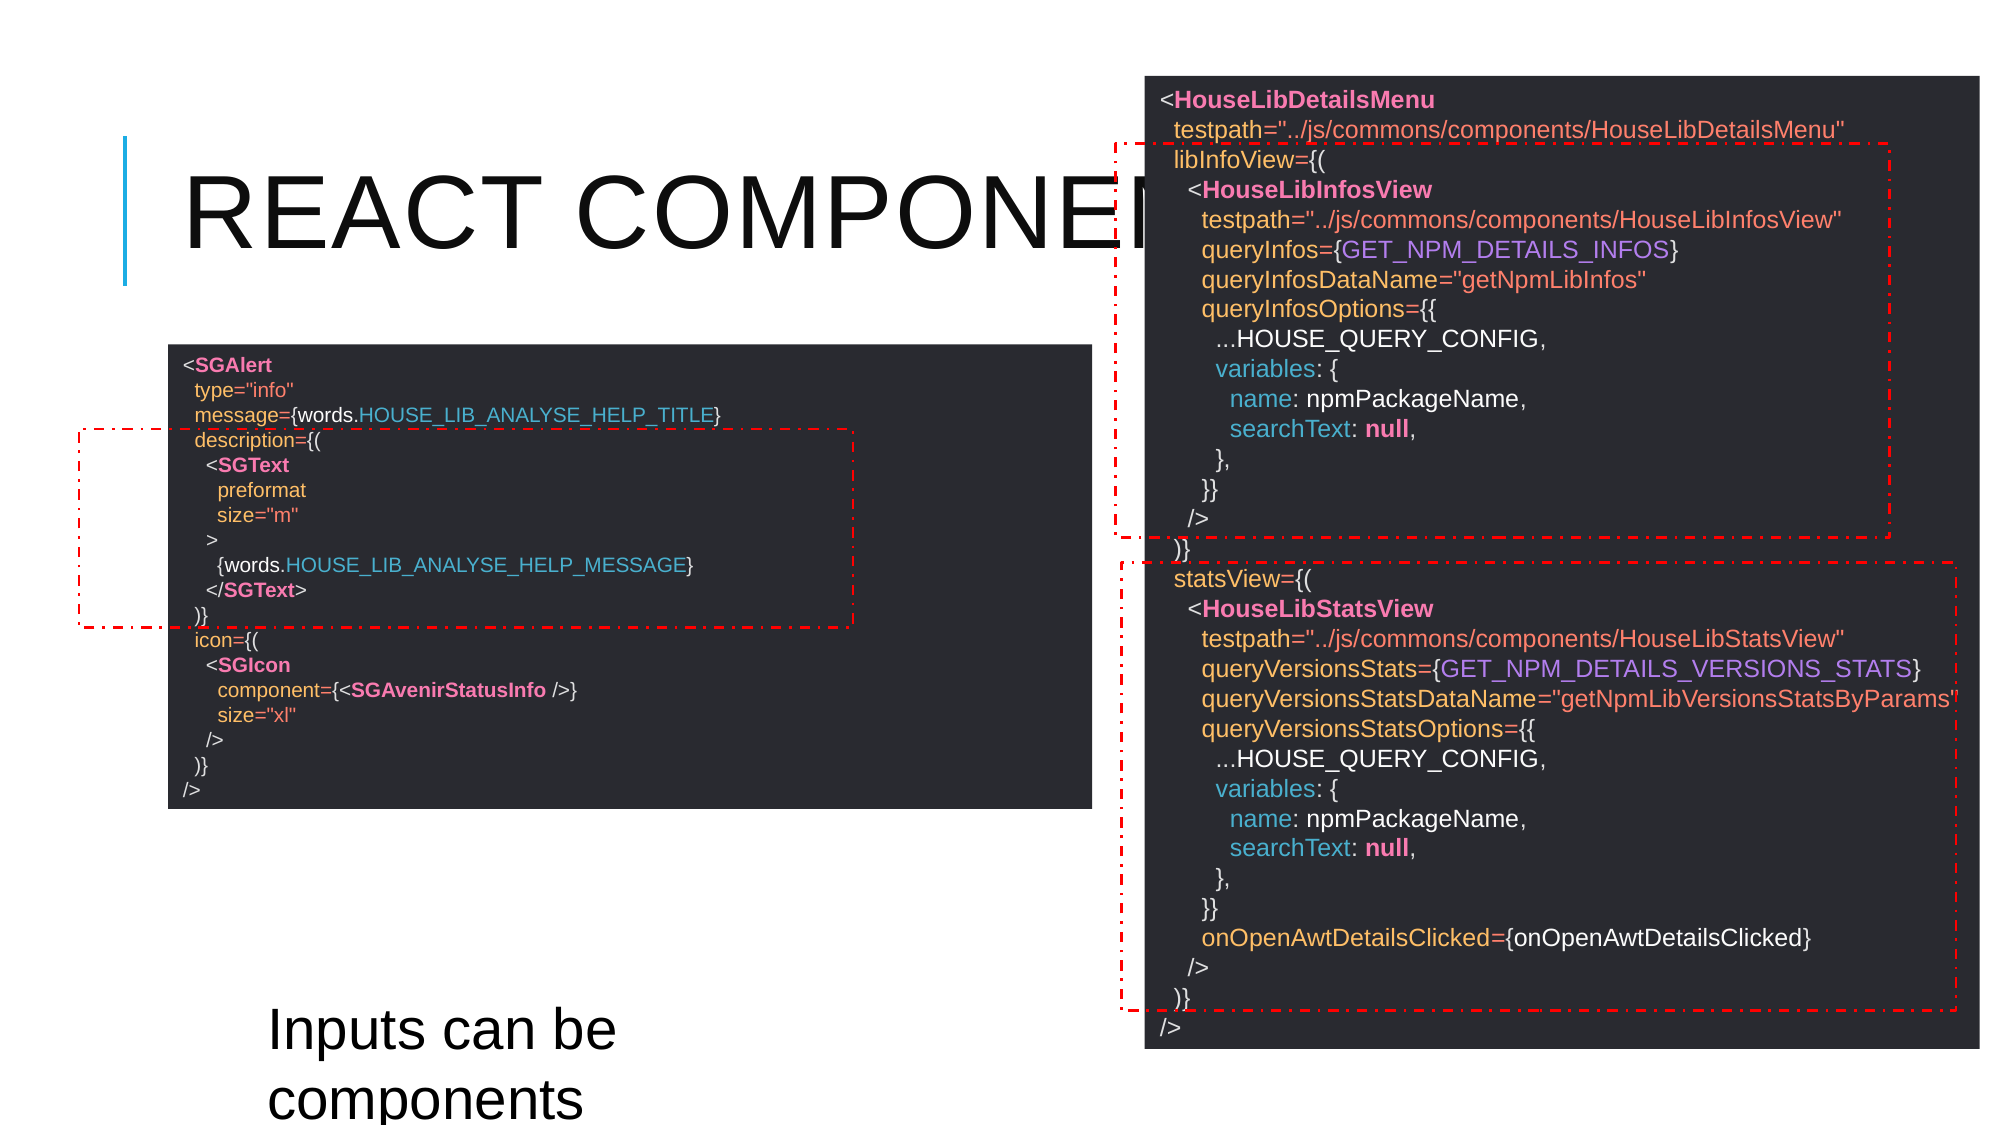

<HouseLibDetailsMenu
  testpath="../js/commons/components/HouseLibDetailsMenu"
  libInfoView={(
    <HouseLibInfosView
      testpath="../js/commons/components/HouseLibInfosView"
      queryInfos={GET_NPM_DETAILS_INFOS}
      queryInfosDataName="getNpmLibInfos"
      queryInfosOptions={{
        ...HOUSE_QUERY_CONFIG,
        variables: {
          name: npmPackageName,
          searchText: null,
        },
      }}
    />
  )}
  statsView={(
    <HouseLibStatsView
      testpath="../js/commons/components/HouseLibStatsView"
      queryVersionsStats={GET_NPM_DETAILS_VERSIONS_STATS}
      queryVersionsStatsDataName="getNpmLibVersionsStatsByParams"
      queryVersionsStatsOptions={{
        ...HOUSE_QUERY_CONFIG,
        variables: {
          name: npmPackageName,
          searchText: null,
        },
      }}
      onOpenAwtDetailsClicked={onOpenAwtDetailsClicked}
    />
  )}
/>
# React component

<SGAlert
  type="info"
  message={words.HOUSE_LIB_ANALYSE_HELP_TITLE}
  description={(
    <SGText
      preformat
      size="m"
    >
      {words.HOUSE_LIB_ANALYSE_HELP_MESSAGE}
    </SGText>
  )}
  icon={(
    <SGIcon
      component={<SGAvenirStatusInfo />}
      size="xl"
    />
  )}
/>

Inputs can be components